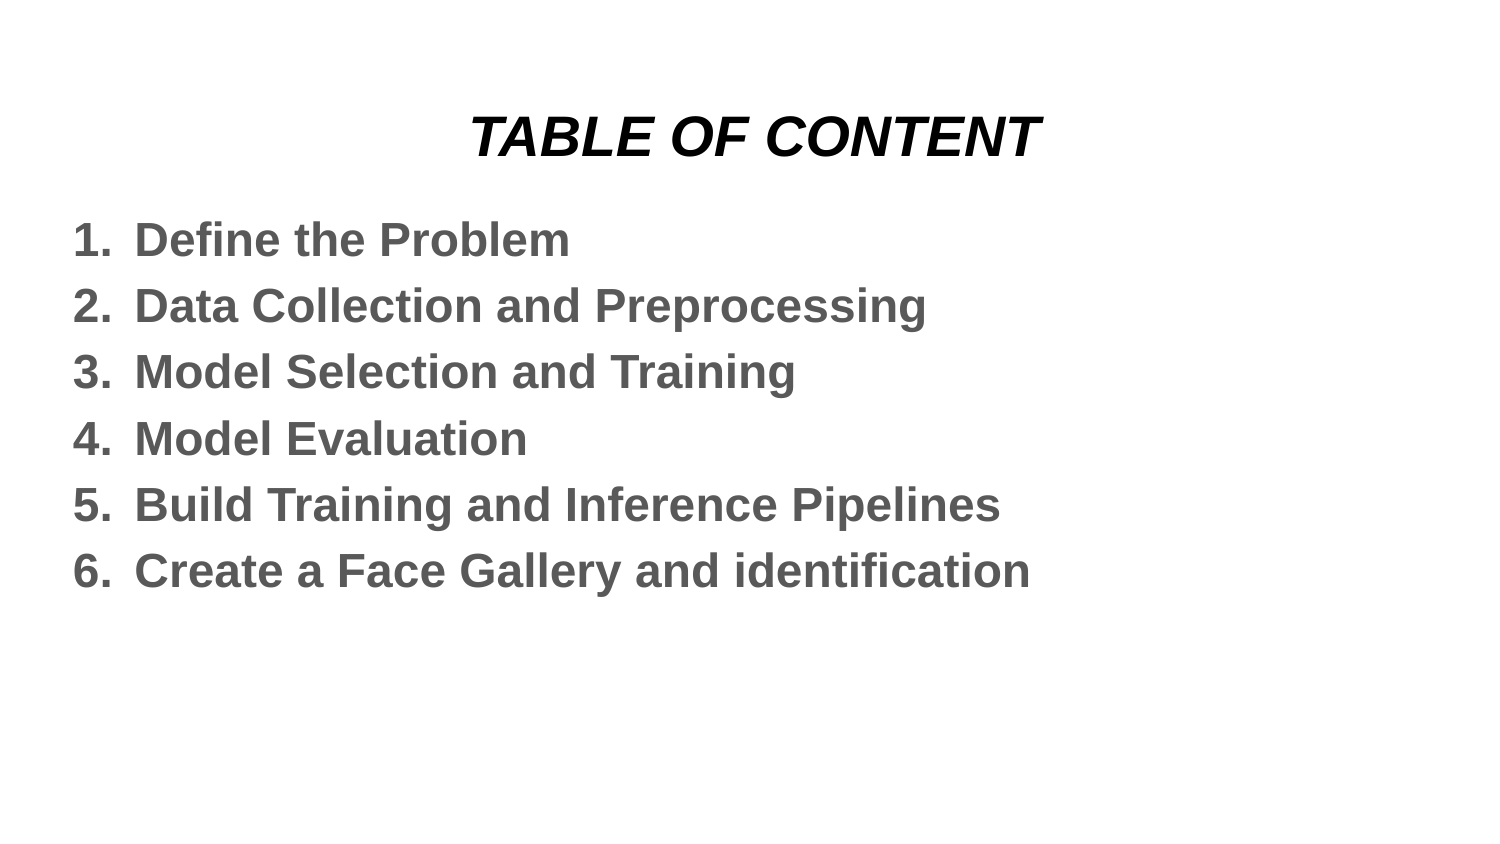

# TABLE OF CONTENT

Define the Problem
Data Collection and Preprocessing
Model Selection and Training
Model Evaluation
Build Training and Inference Pipelines
Create a Face Gallery and identification